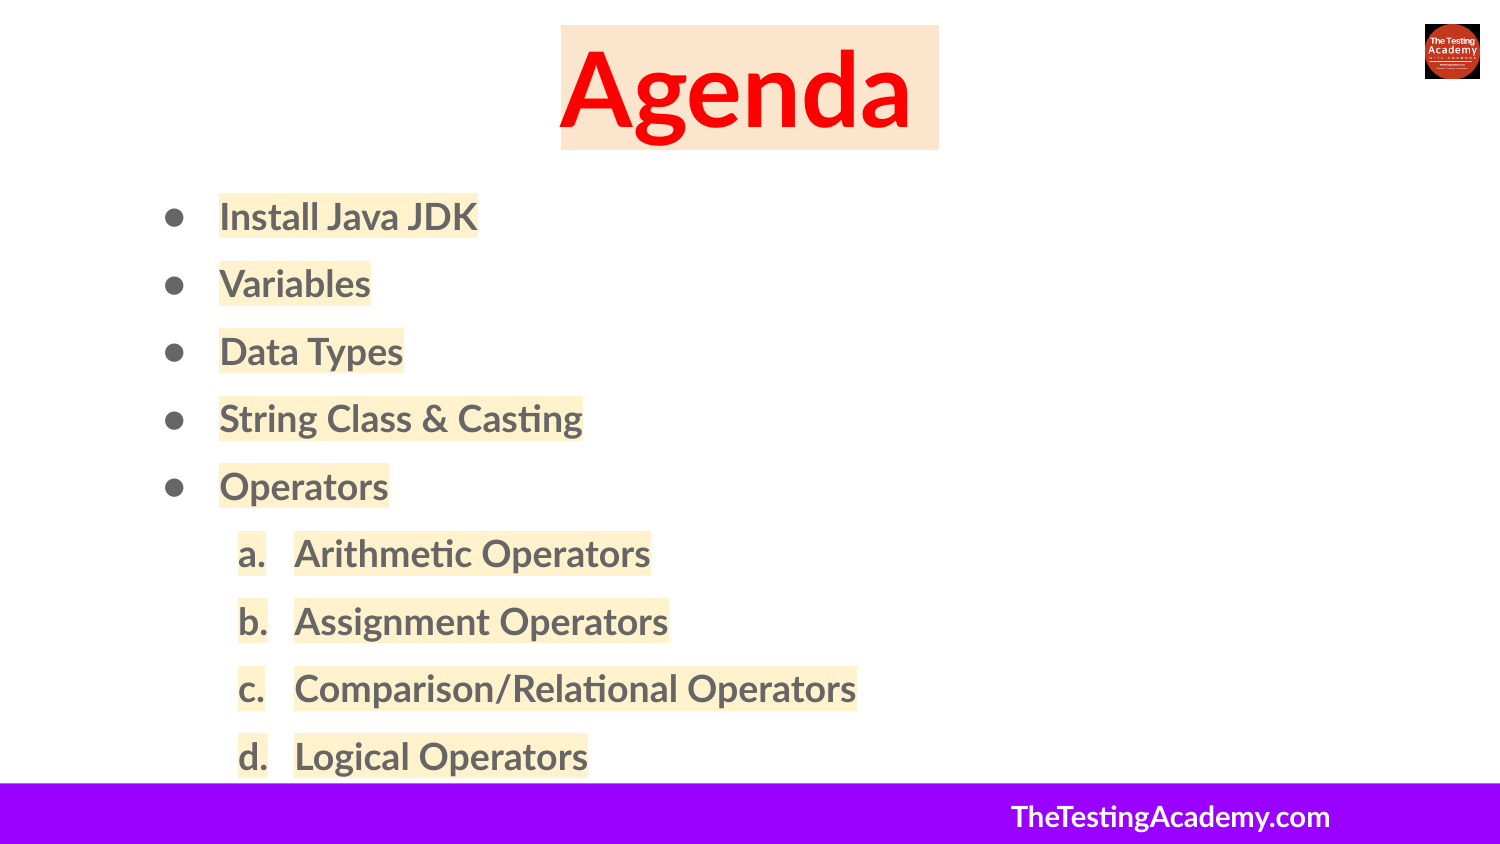

# Agenda
Install Java JDK
Variables
Data Types
String Class & Casting
Operators
Arithmetic Operators
Assignment Operators
Comparison/Relational Operators
Logical Operators